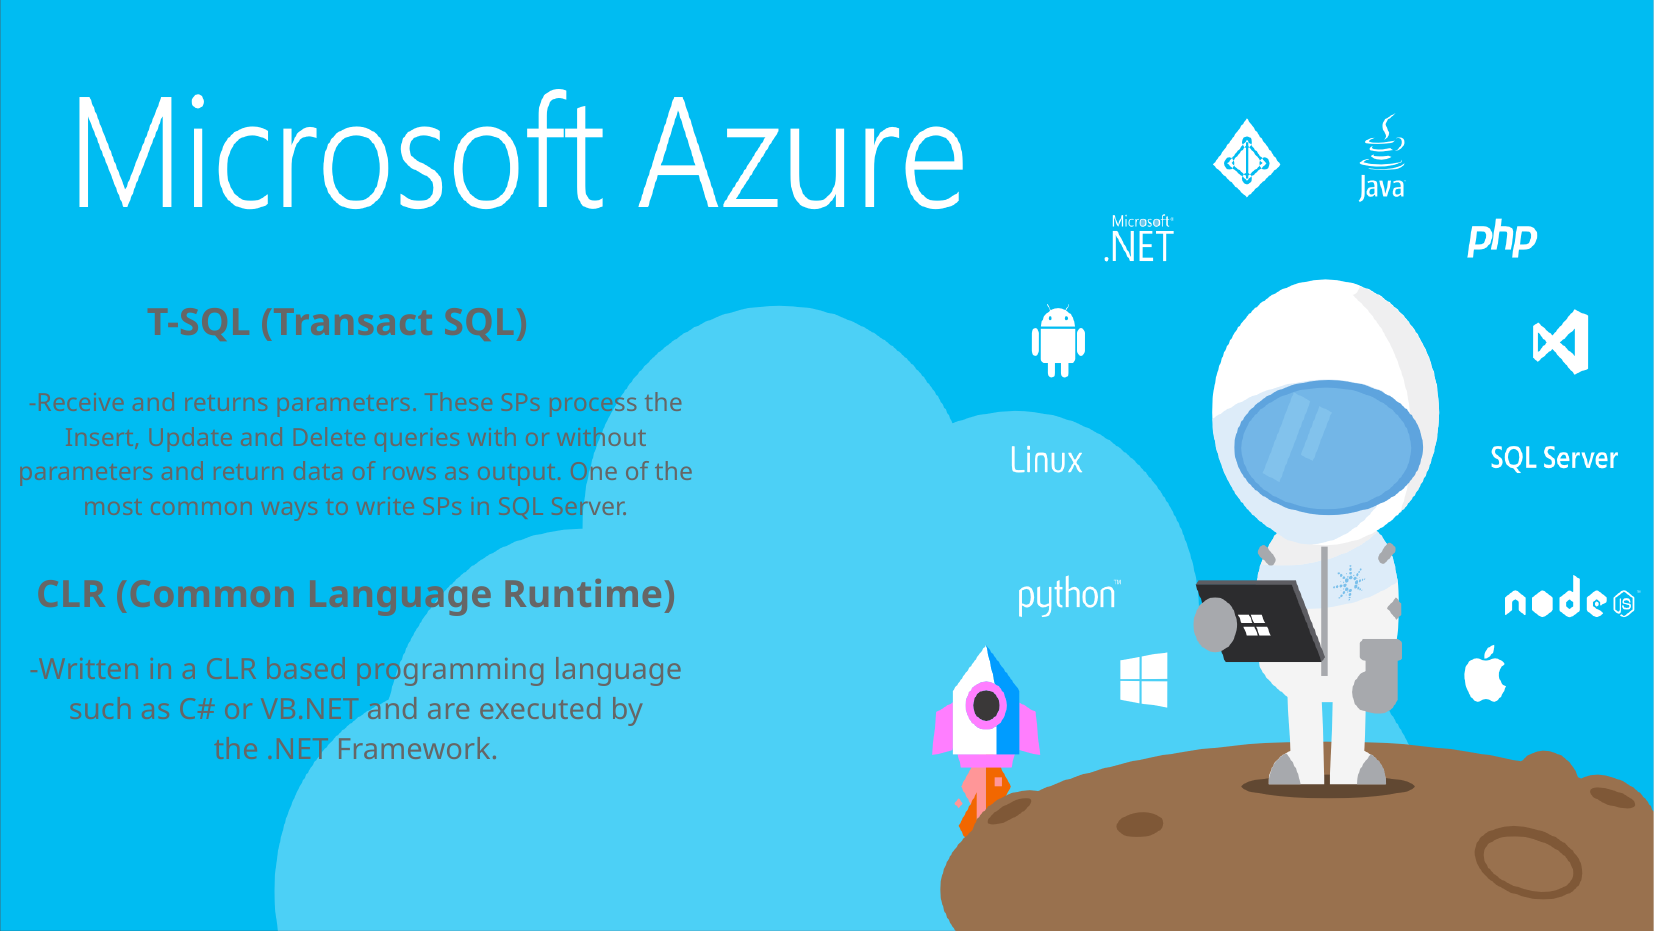

T-SQL (Transact SQL)
-Receive and returns parameters. These SPs process the Insert, Update and Delete queries with or without parameters and return data of rows as output. One of the most common ways to write SPs in SQL Server.

CLR (Common Language Runtime)
-Written in a CLR based programming language such as C# or VB.NET and are executed by the .NET Framework.